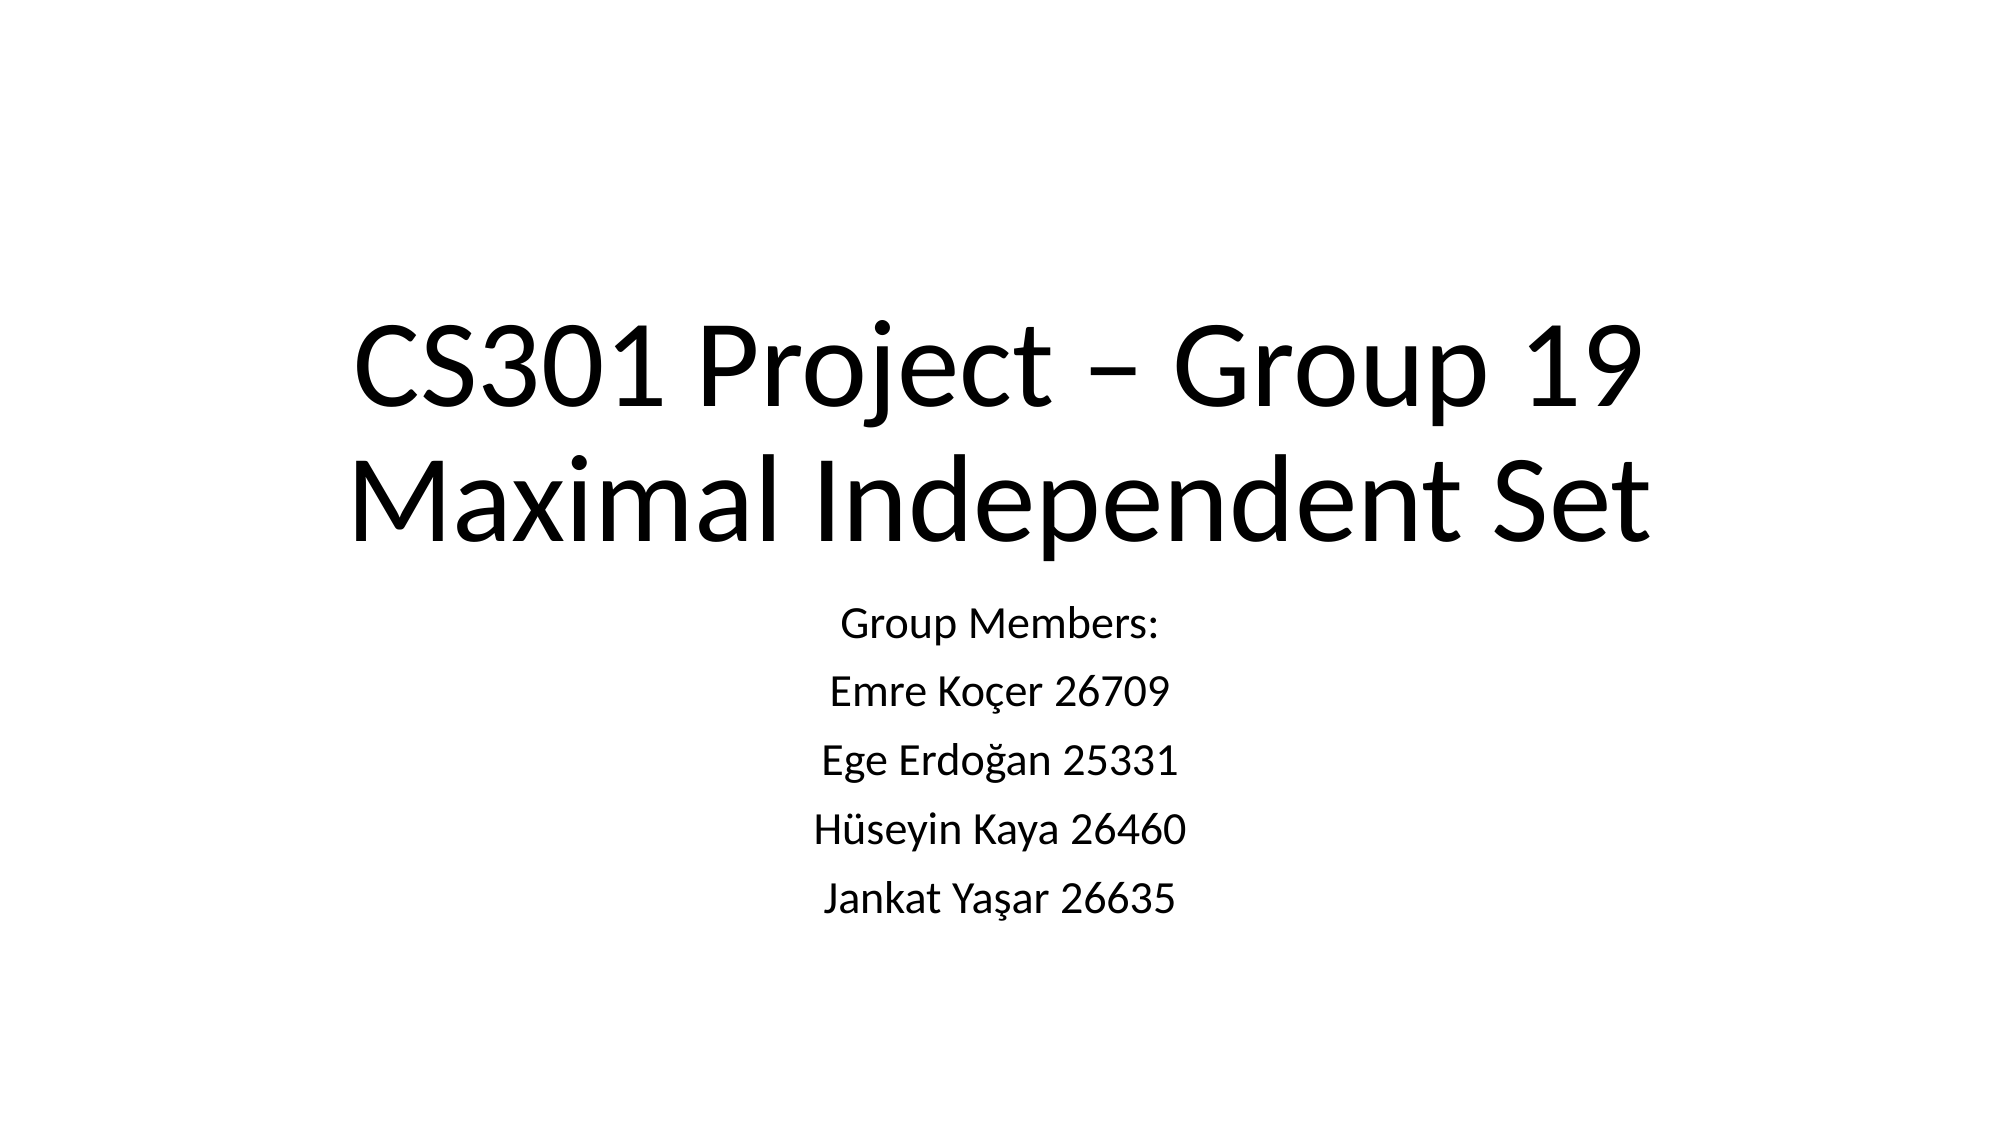

# CS301 Project – Group 19 Maximal Independent Set
Group Members:
Emre Koçer 26709
Ege Erdoğan 25331
Hüseyin Kaya 26460
Jankat Yaşar 26635